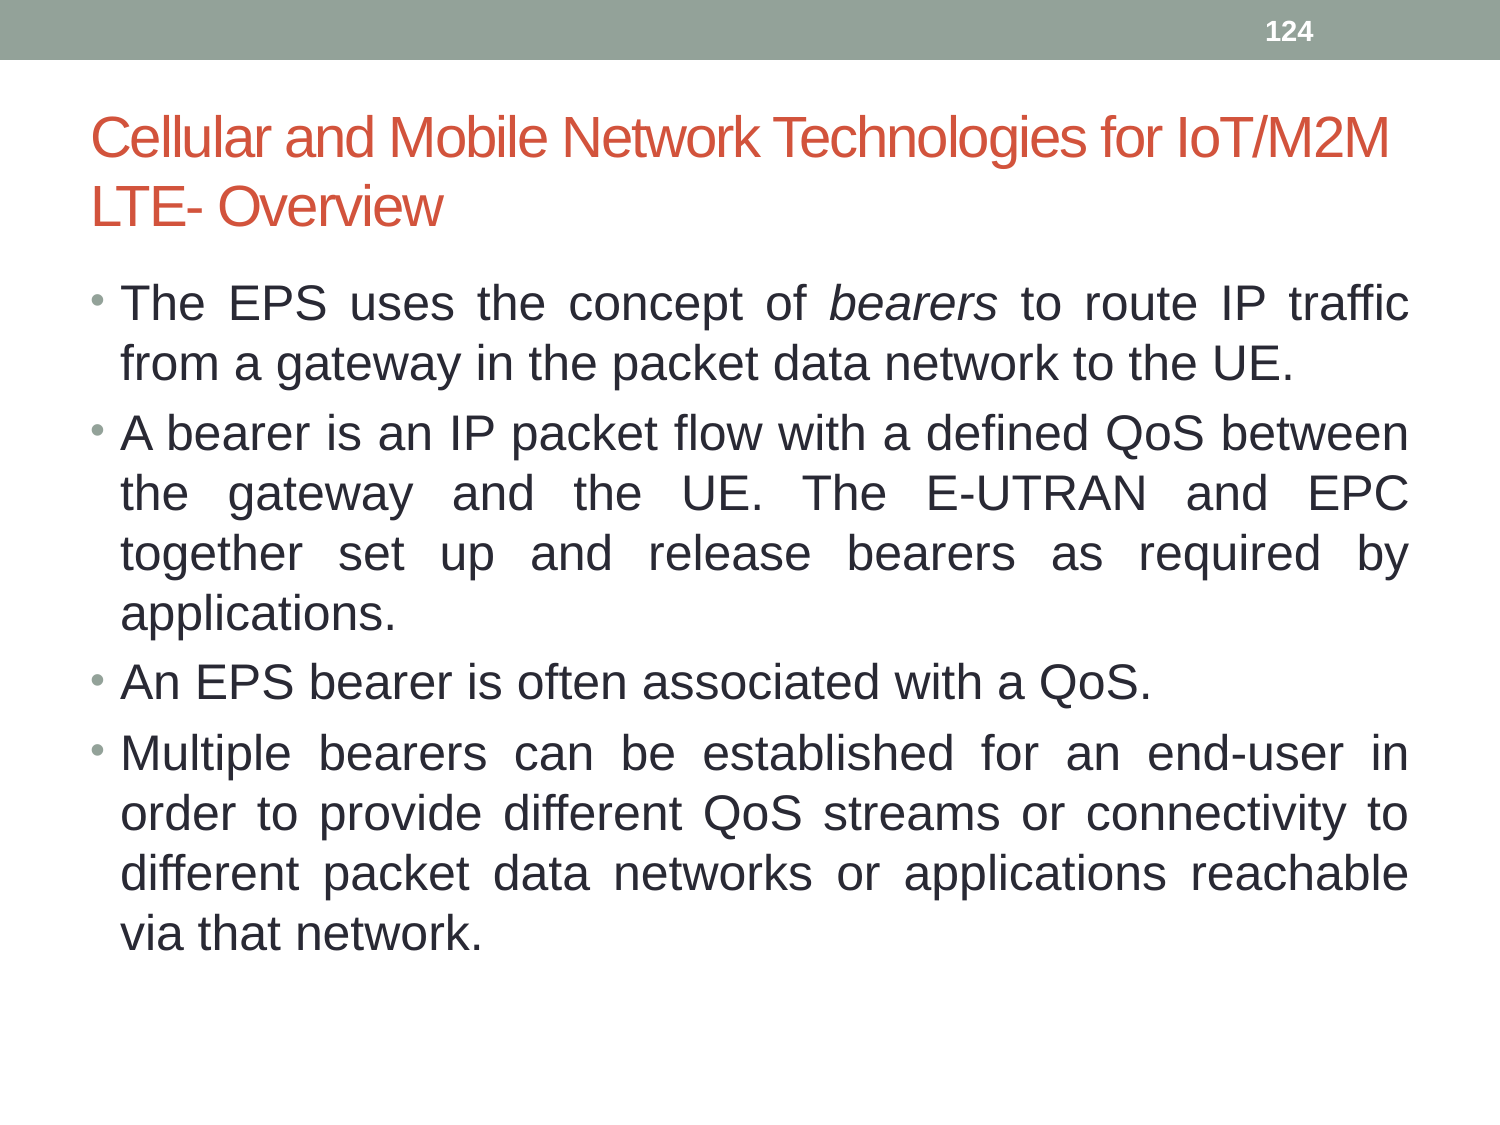

124
# Cellular and Mobile Network Technologies for IoT/M2M LTE- Overview
The EPS uses the concept of bearers to route IP traffic from a gateway in the packet data network to the UE.
A bearer is an IP packet flow with a defined QoS between the gateway and the UE. The E-UTRAN and EPC together set up and release bearers as required by applications.
An EPS bearer is often associated with a QoS.
Multiple bearers can be established for an end-user in order to provide different QoS streams or connectivity to different packet data networks or applications reachable via that network.